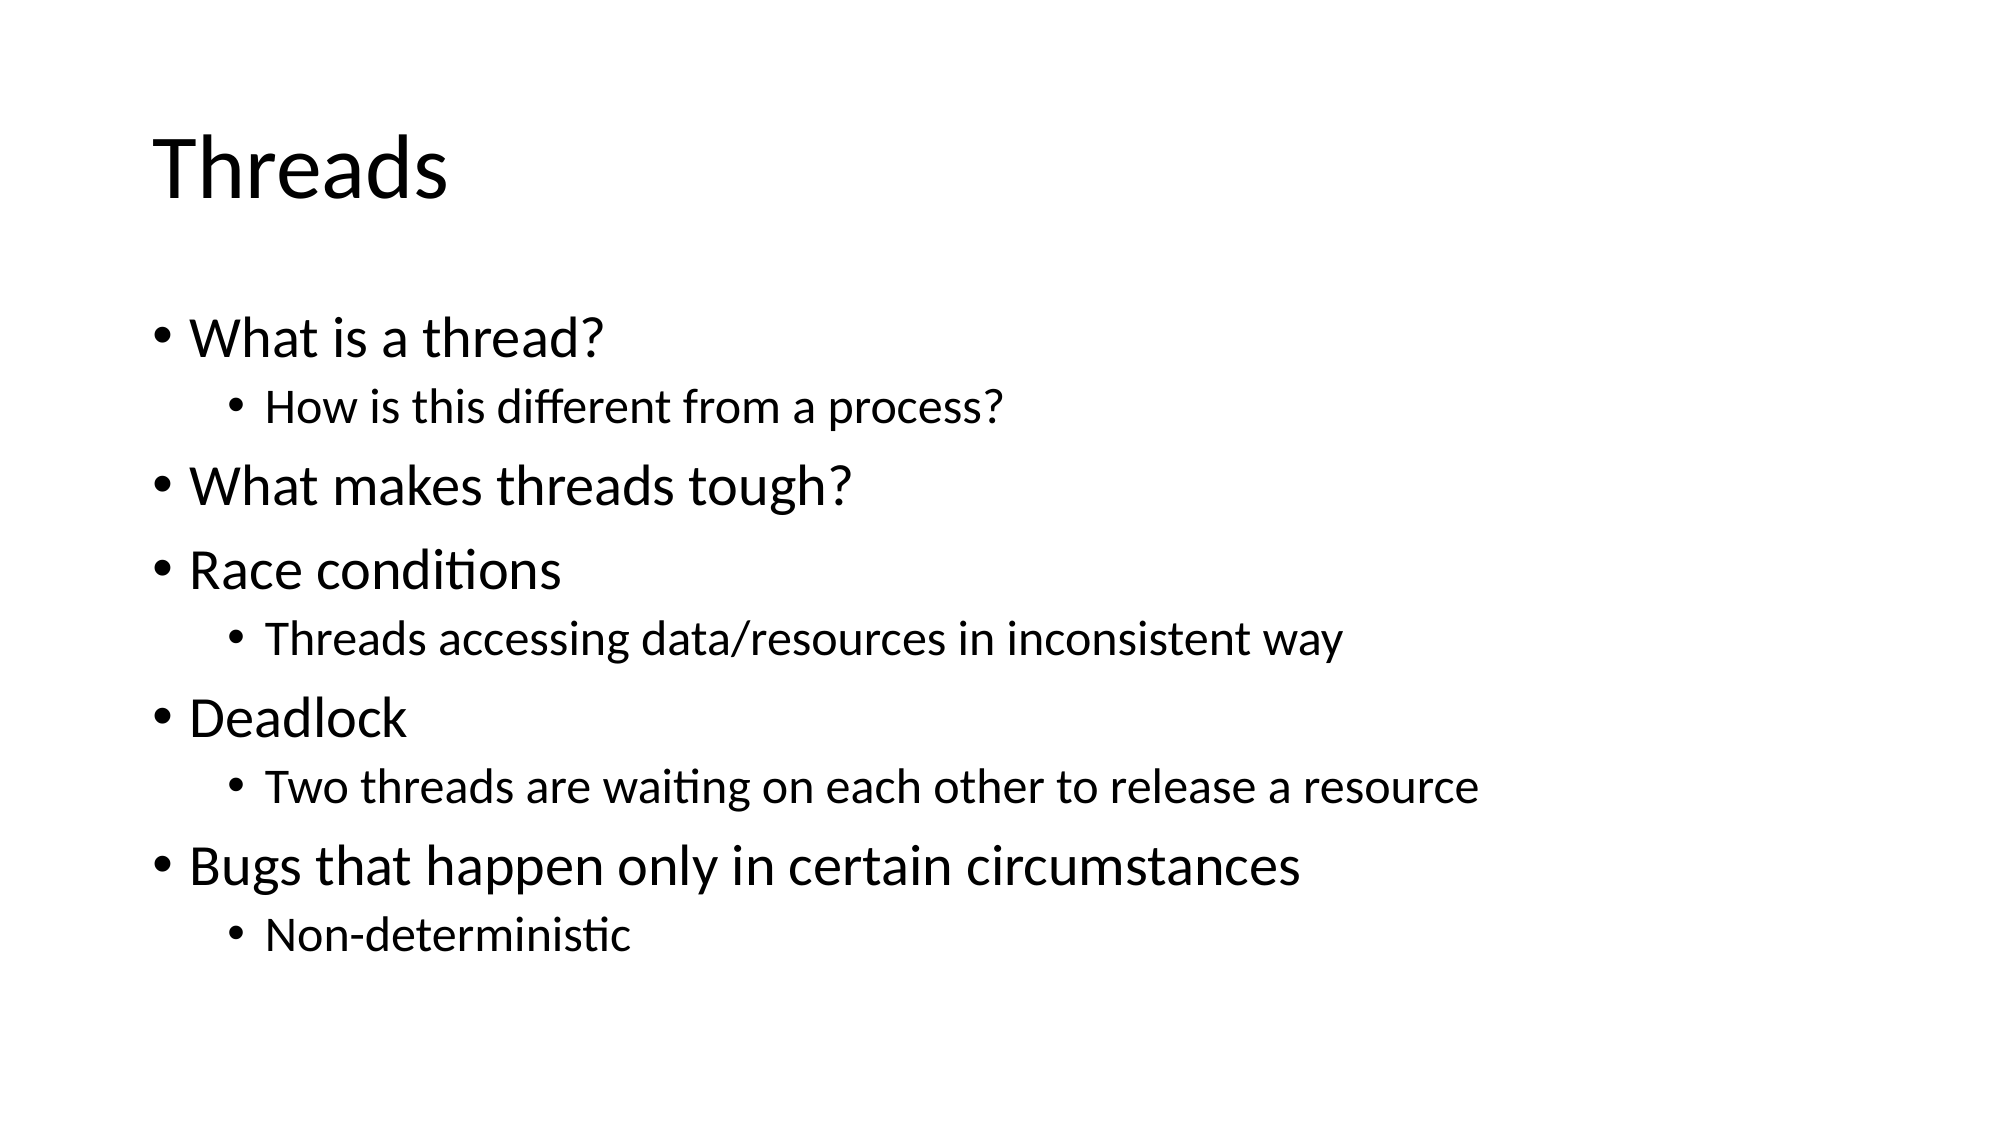

# Threads
What is a thread?
How is this different from a process?
What makes threads tough?
Race conditions
Threads accessing data/resources in inconsistent way
Deadlock
Two threads are waiting on each other to release a resource
Bugs that happen only in certain circumstances
Non-deterministic